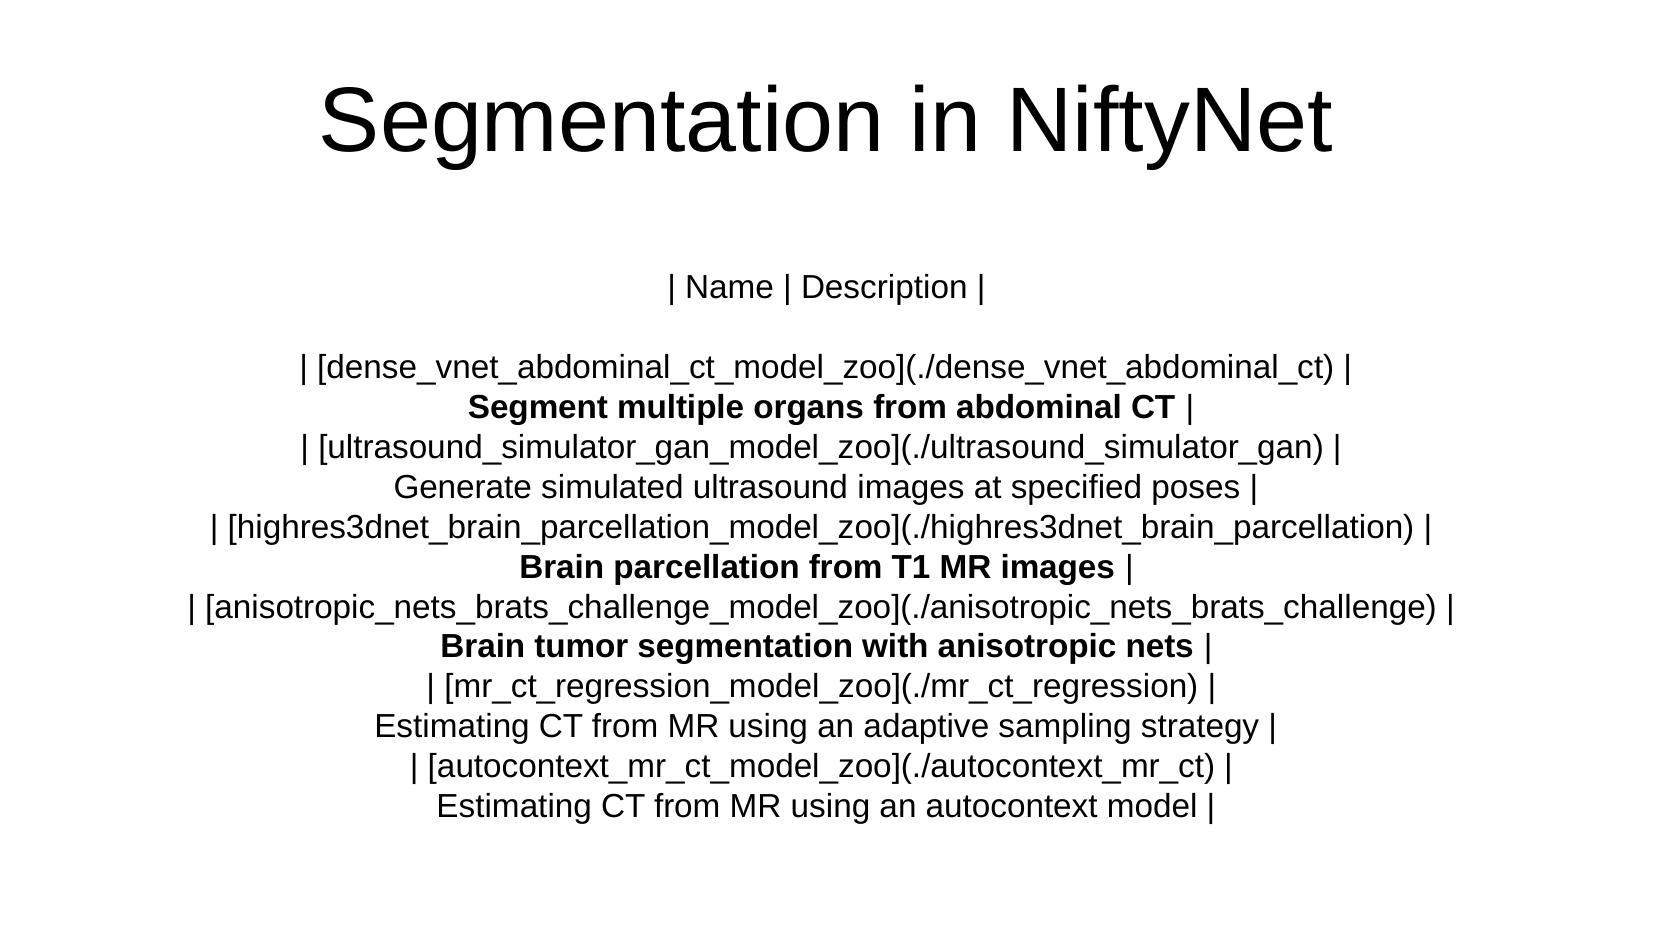

Segmentation in NiftyNet
| Name | Description |

| [dense_vnet_abdominal_ct_model_zoo](./dense_vnet_abdominal_ct) |
 Segment multiple organs from abdominal CT |
| [ultrasound_simulator_gan_model_zoo](./ultrasound_simulator_gan) |
Generate simulated ultrasound images at specified poses |
| [highres3dnet_brain_parcellation_model_zoo](./highres3dnet_brain_parcellation) |
Brain parcellation from T1 MR images |
| [anisotropic_nets_brats_challenge_model_zoo](./anisotropic_nets_brats_challenge) |
Brain tumor segmentation with anisotropic nets |
| [mr_ct_regression_model_zoo](./mr_ct_regression) |
Estimating CT from MR using an adaptive sampling strategy |
| [autocontext_mr_ct_model_zoo](./autocontext_mr_ct) |
Estimating CT from MR using an autocontext model |